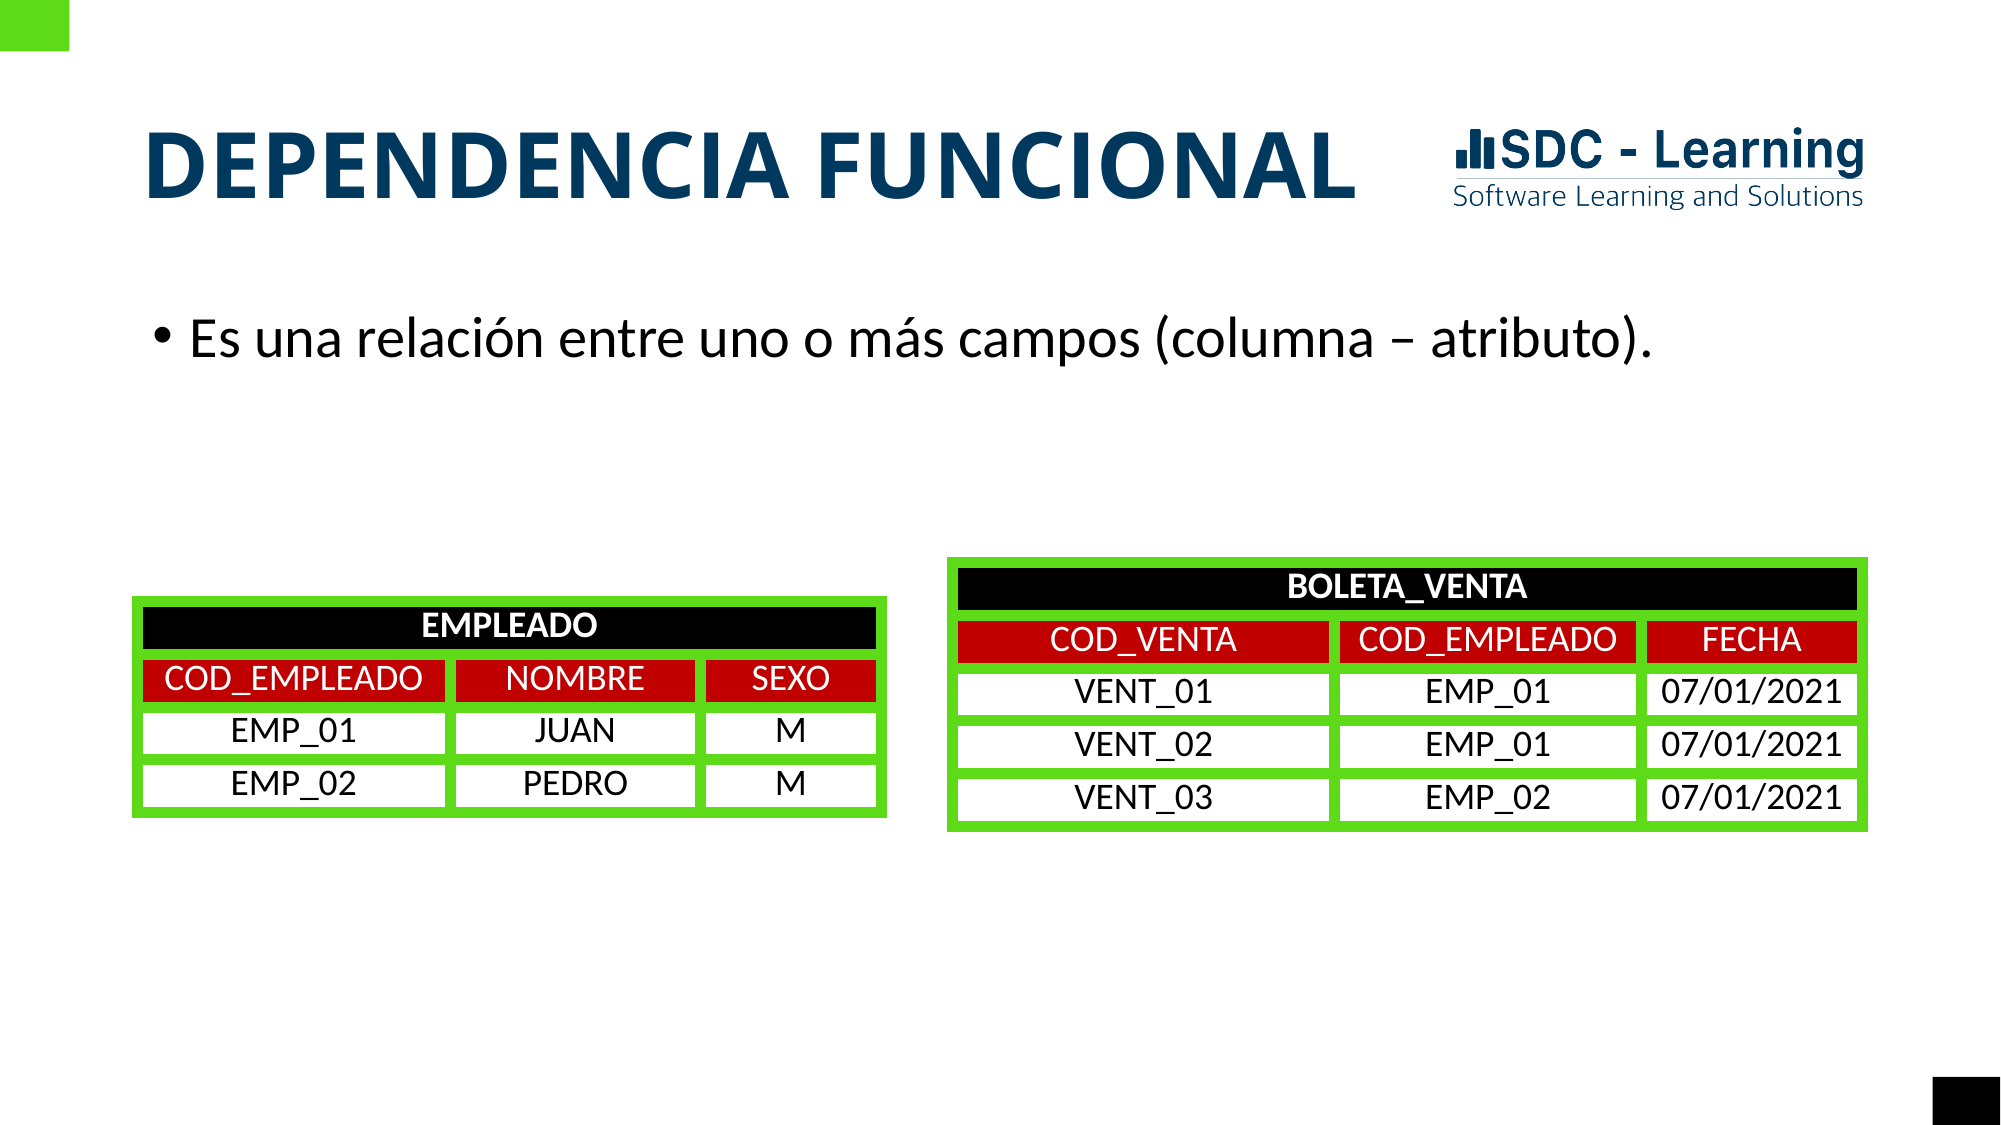

# DEPENDENCIA FUNCIONAL
Es una relación entre uno o más campos (columna – atributo).

| BOLETA\_VENTA | Departamento | Nombre |
| --- | --- | --- |
| COD\_VENTA | COD\_EMPLEADO | FECHA |
| VENT\_01 | EMP\_01 | 07/01/2021 |
| VENT\_02 | EMP\_01 | 07/01/2021 |
| VENT\_03 | EMP\_02 | 07/01/2021 |
| EMPLEADO | Departamento | Nombre |
| --- | --- | --- |
| COD\_EMPLEADO | NOMBRE | SEXO |
| EMP\_01 | JUAN | M |
| EMP\_02 | PEDRO | M |